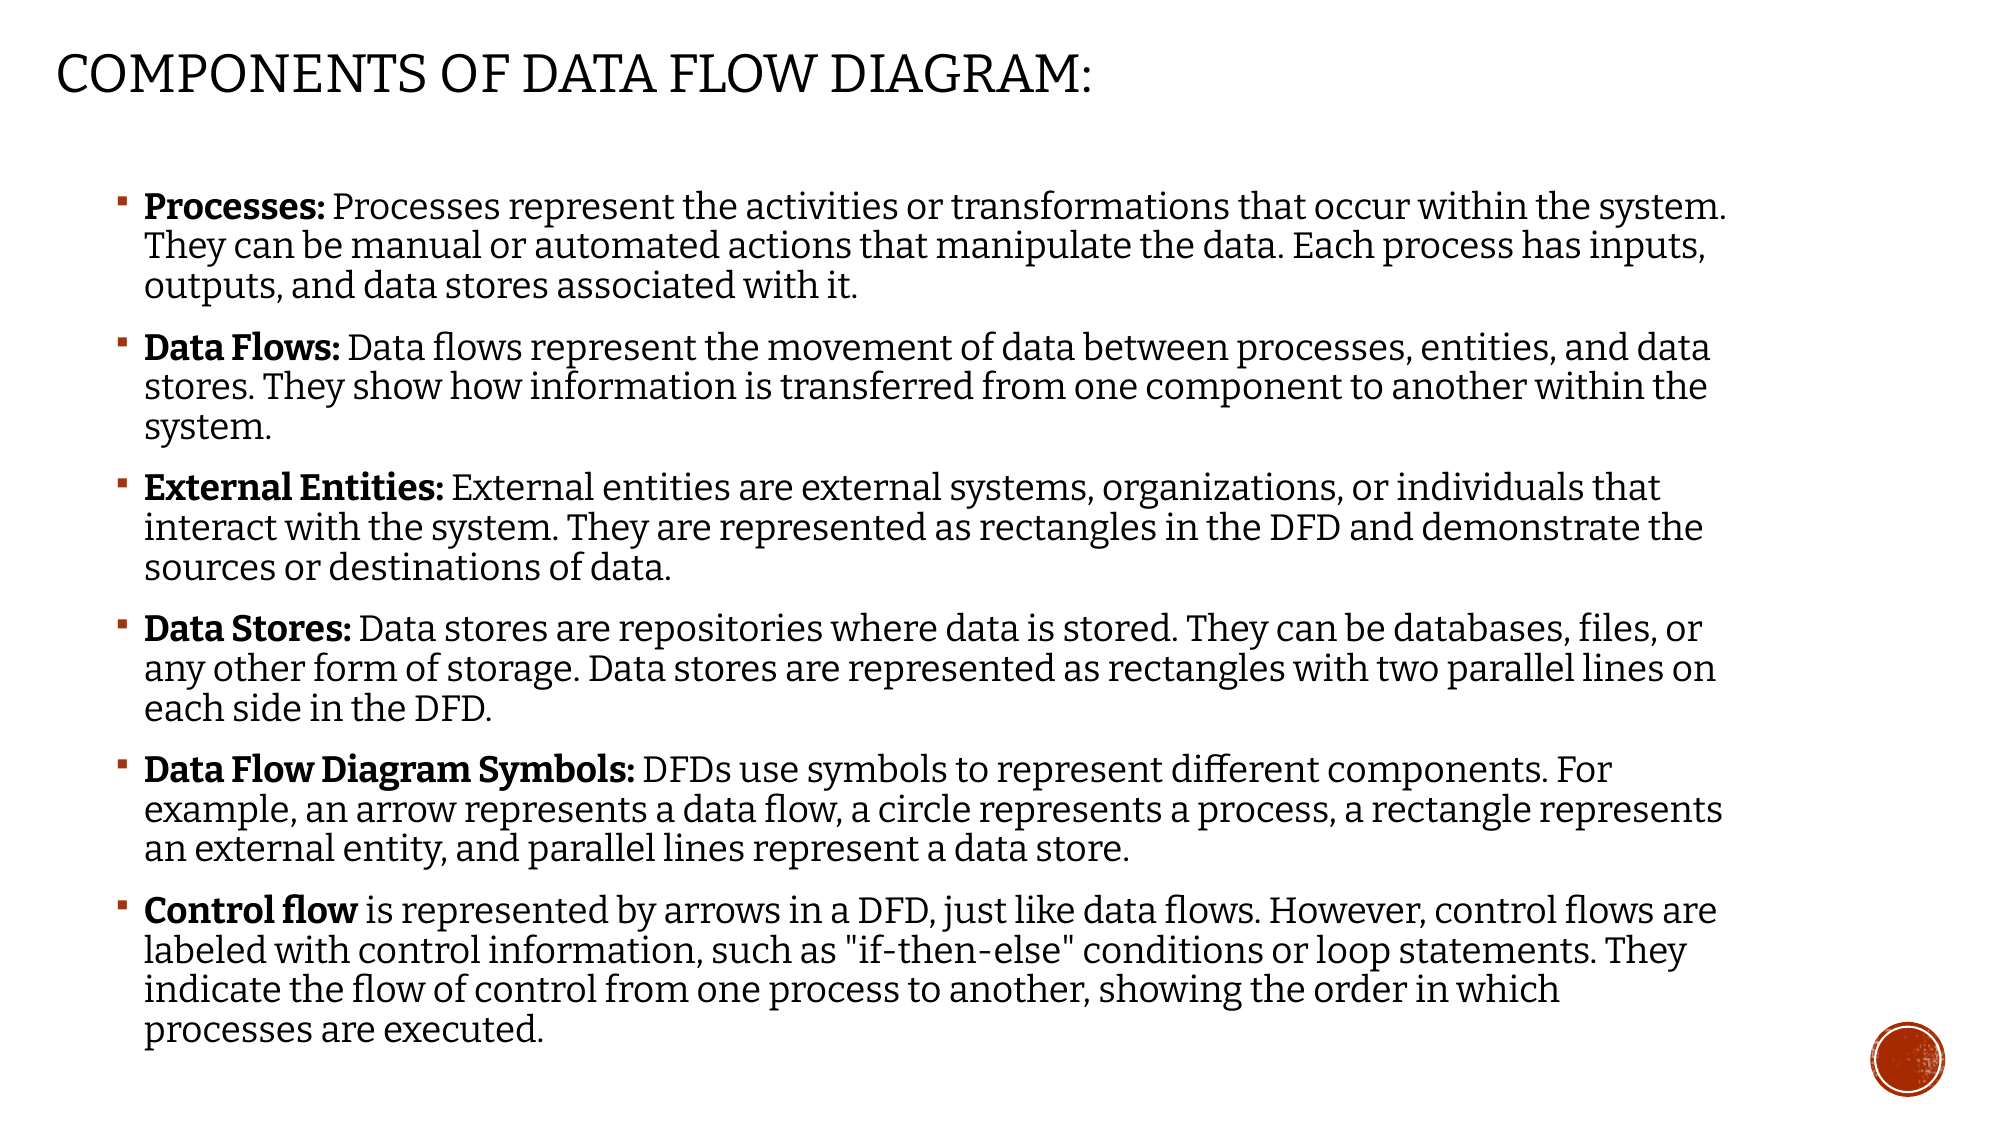

# Components of data flow diagram:
Processes: Processes represent the activities or transformations that occur within the system. They can be manual or automated actions that manipulate the data. Each process has inputs, outputs, and data stores associated with it.
Data Flows: Data flows represent the movement of data between processes, entities, and data stores. They show how information is transferred from one component to another within the system.
External Entities: External entities are external systems, organizations, or individuals that interact with the system. They are represented as rectangles in the DFD and demonstrate the sources or destinations of data.
Data Stores: Data stores are repositories where data is stored. They can be databases, files, or any other form of storage. Data stores are represented as rectangles with two parallel lines on each side in the DFD.
Data Flow Diagram Symbols: DFDs use symbols to represent different components. For example, an arrow represents a data flow, a circle represents a process, a rectangle represents an external entity, and parallel lines represent a data store.
Control flow is represented by arrows in a DFD, just like data flows. However, control flows are labeled with control information, such as "if-then-else" conditions or loop statements. They indicate the flow of control from one process to another, showing the order in which processes are executed.